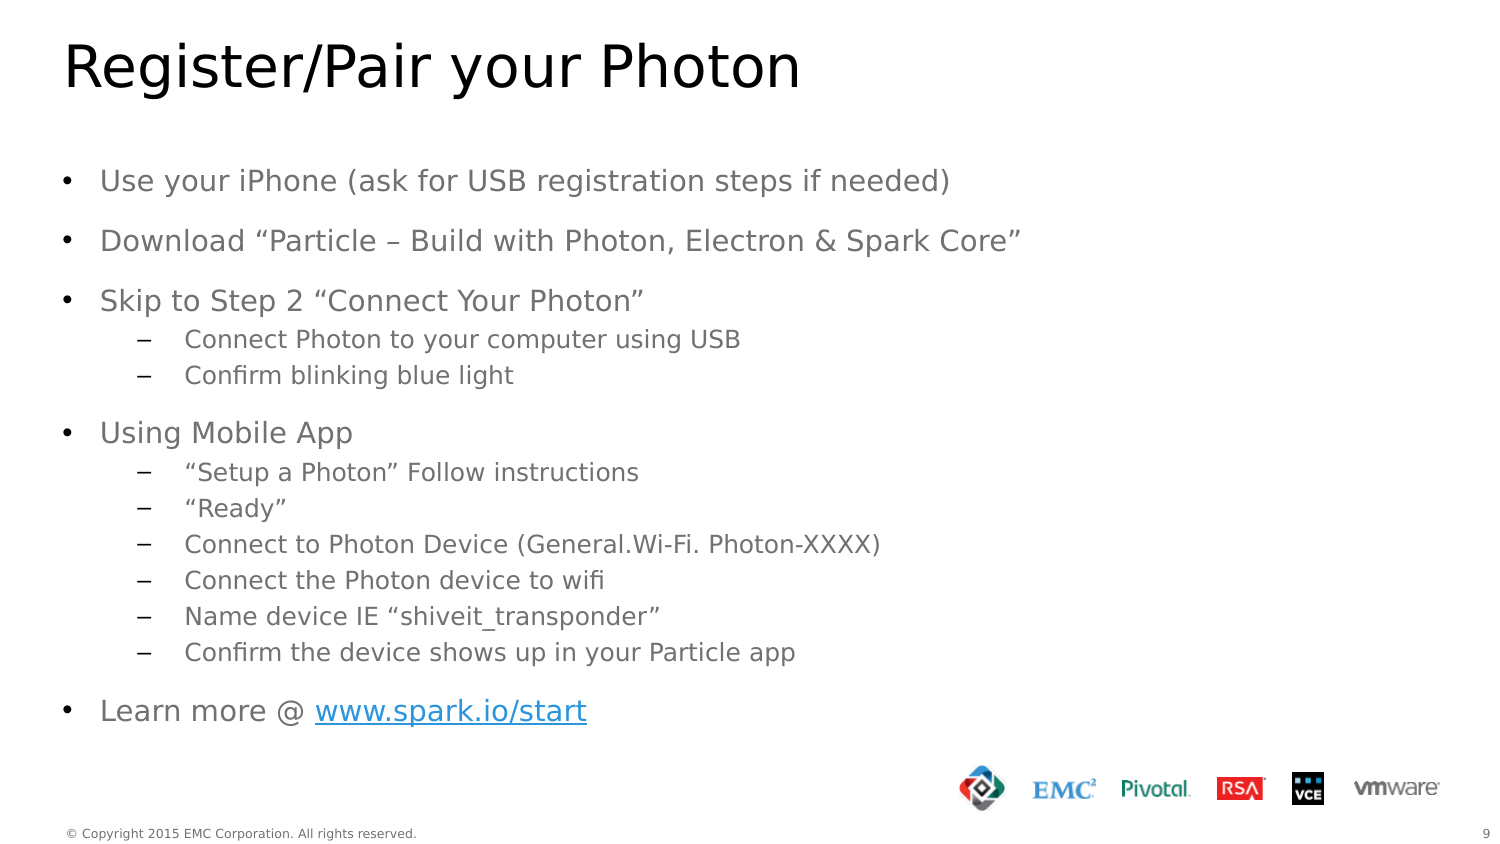

# Register/Pair your Photon
Use your iPhone (ask for USB registration steps if needed)
Download “Particle – Build with Photon, Electron & Spark Core”
Skip to Step 2 “Connect Your Photon”
Connect Photon to your computer using USB
Confirm blinking blue light
Using Mobile App
“Setup a Photon” Follow instructions
“Ready”
Connect to Photon Device (General.Wi-Fi. Photon-XXXX)
Connect the Photon device to wifi
Name device IE “shiveit_transponder”
Confirm the device shows up in your Particle app
Learn more @ www.spark.io/start